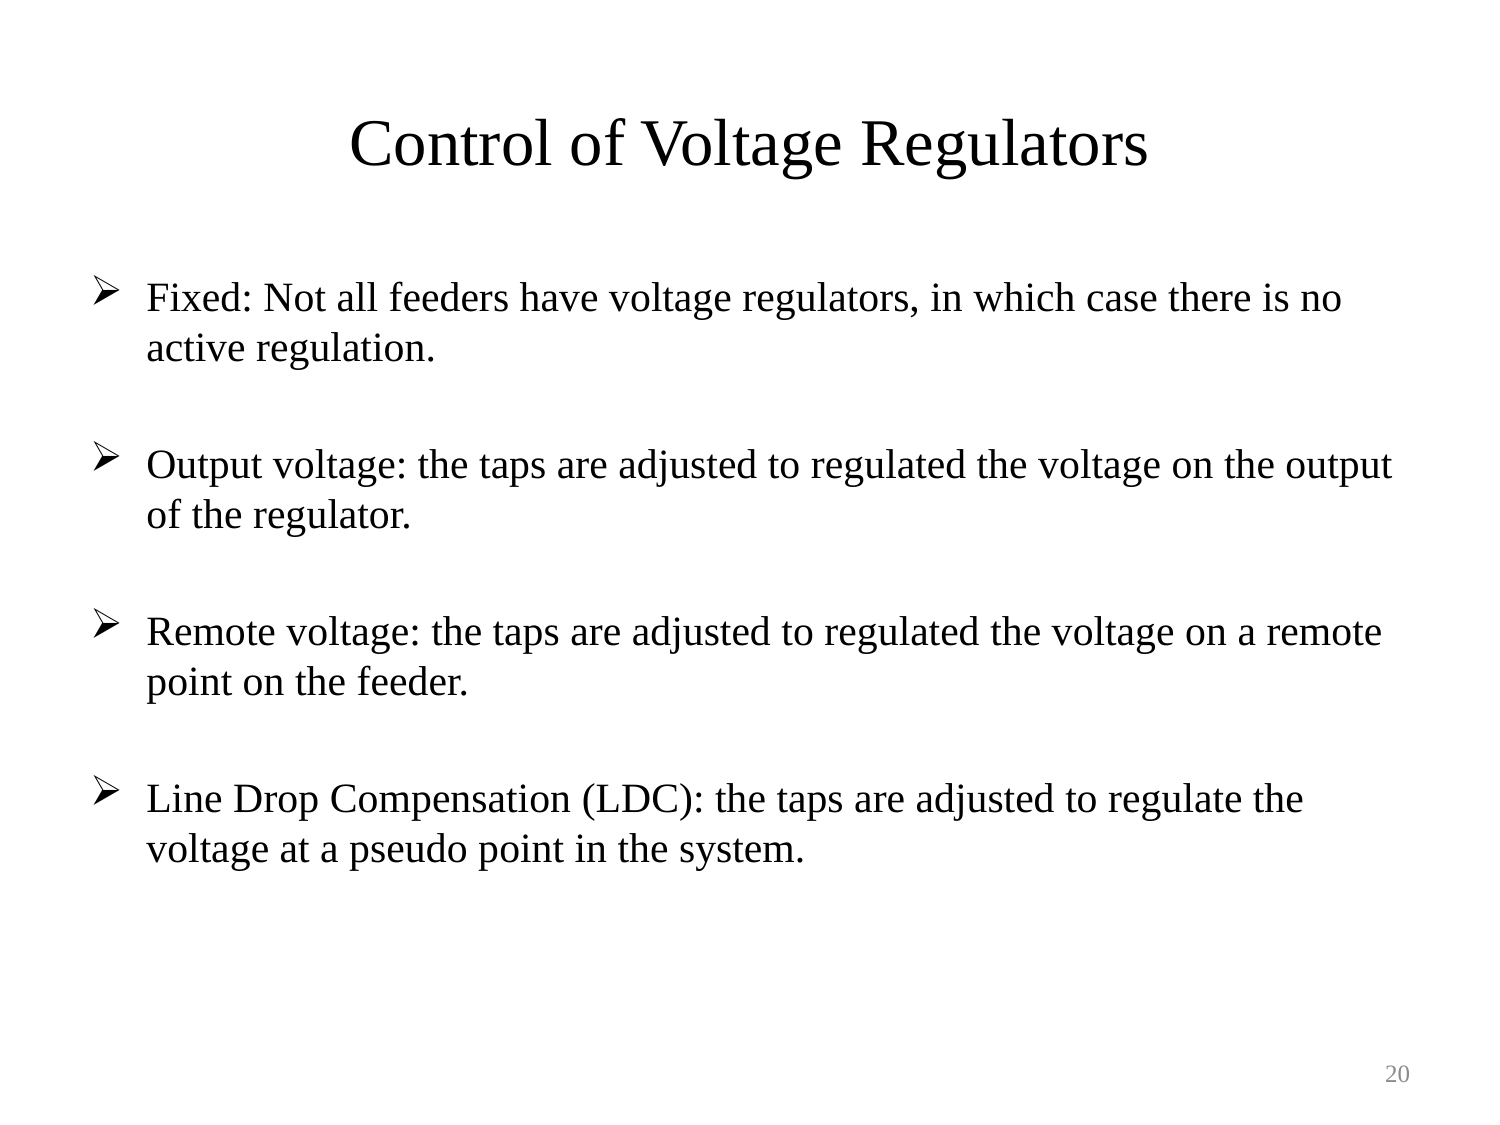

# Control of Voltage Regulators
Fixed: Not all feeders have voltage regulators, in which case there is no active regulation.

Output voltage: the taps are adjusted to regulated the voltage on the output of the regulator.

Remote voltage: the taps are adjusted to regulated the voltage on a remote point on the feeder.

Line Drop Compensation (LDC): the taps are adjusted to regulate the voltage at a pseudo point in the system.
20